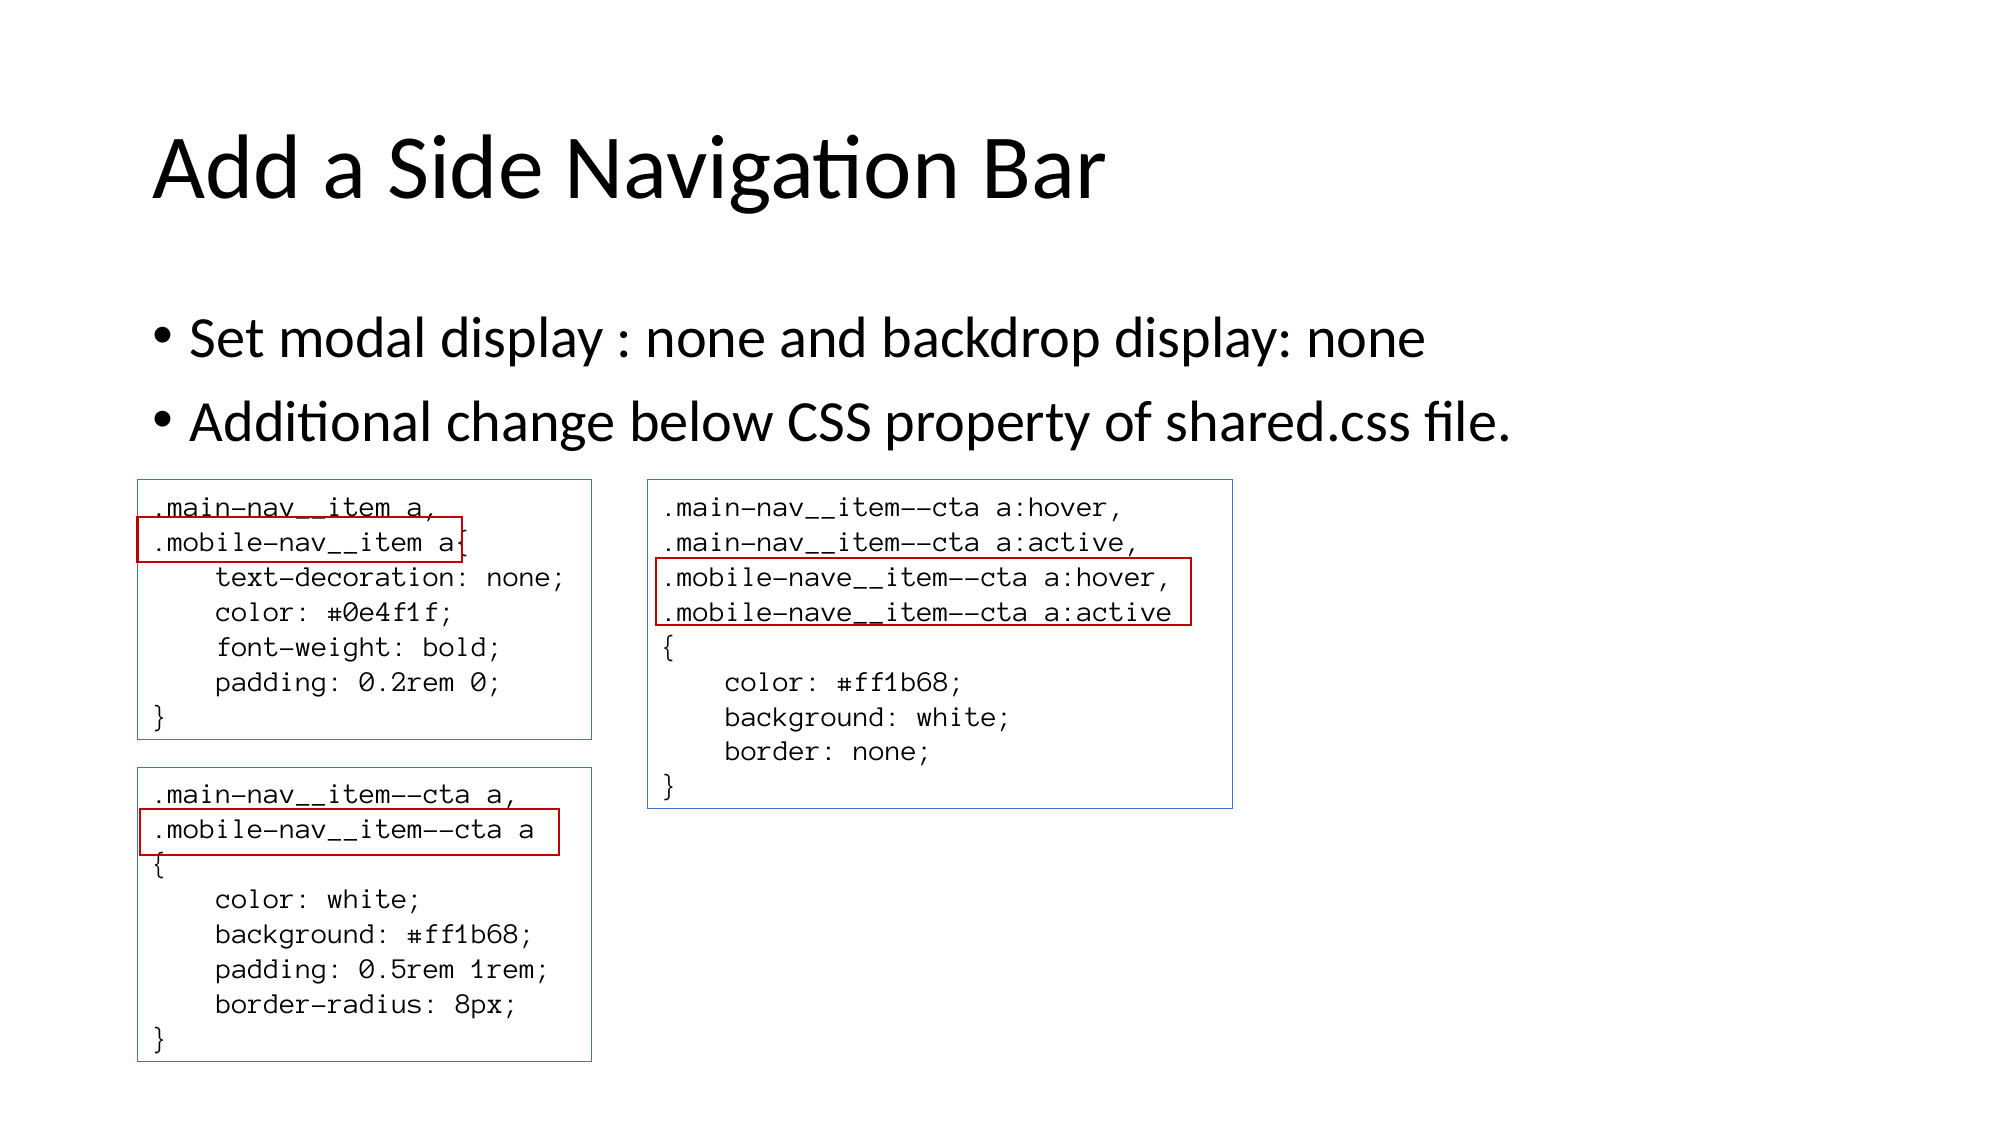

# Add a Side Navigation Bar
Set modal display : none and backdrop display: none
Additional change below CSS property of shared.css file.
.main-nav__item a,
.mobile-nav__item a{
    text-decoration: none;
    color: #0e4f1f;
    font-weight: bold;
    padding: 0.2rem 0;
}
.main-nav__item--cta a:hover,
.main-nav__item--cta a:active,
.mobile-nave__item--cta a:hover,
.mobile-nave__item--cta a:active
{
    color: #ff1b68;
    background: white;
    border: none;
}

.main-nav__item--cta a,
.mobile-nav__item--cta a
{
    color: white;
    background: #ff1b68;
    padding: 0.5rem 1rem;
    border-radius: 8px;
}